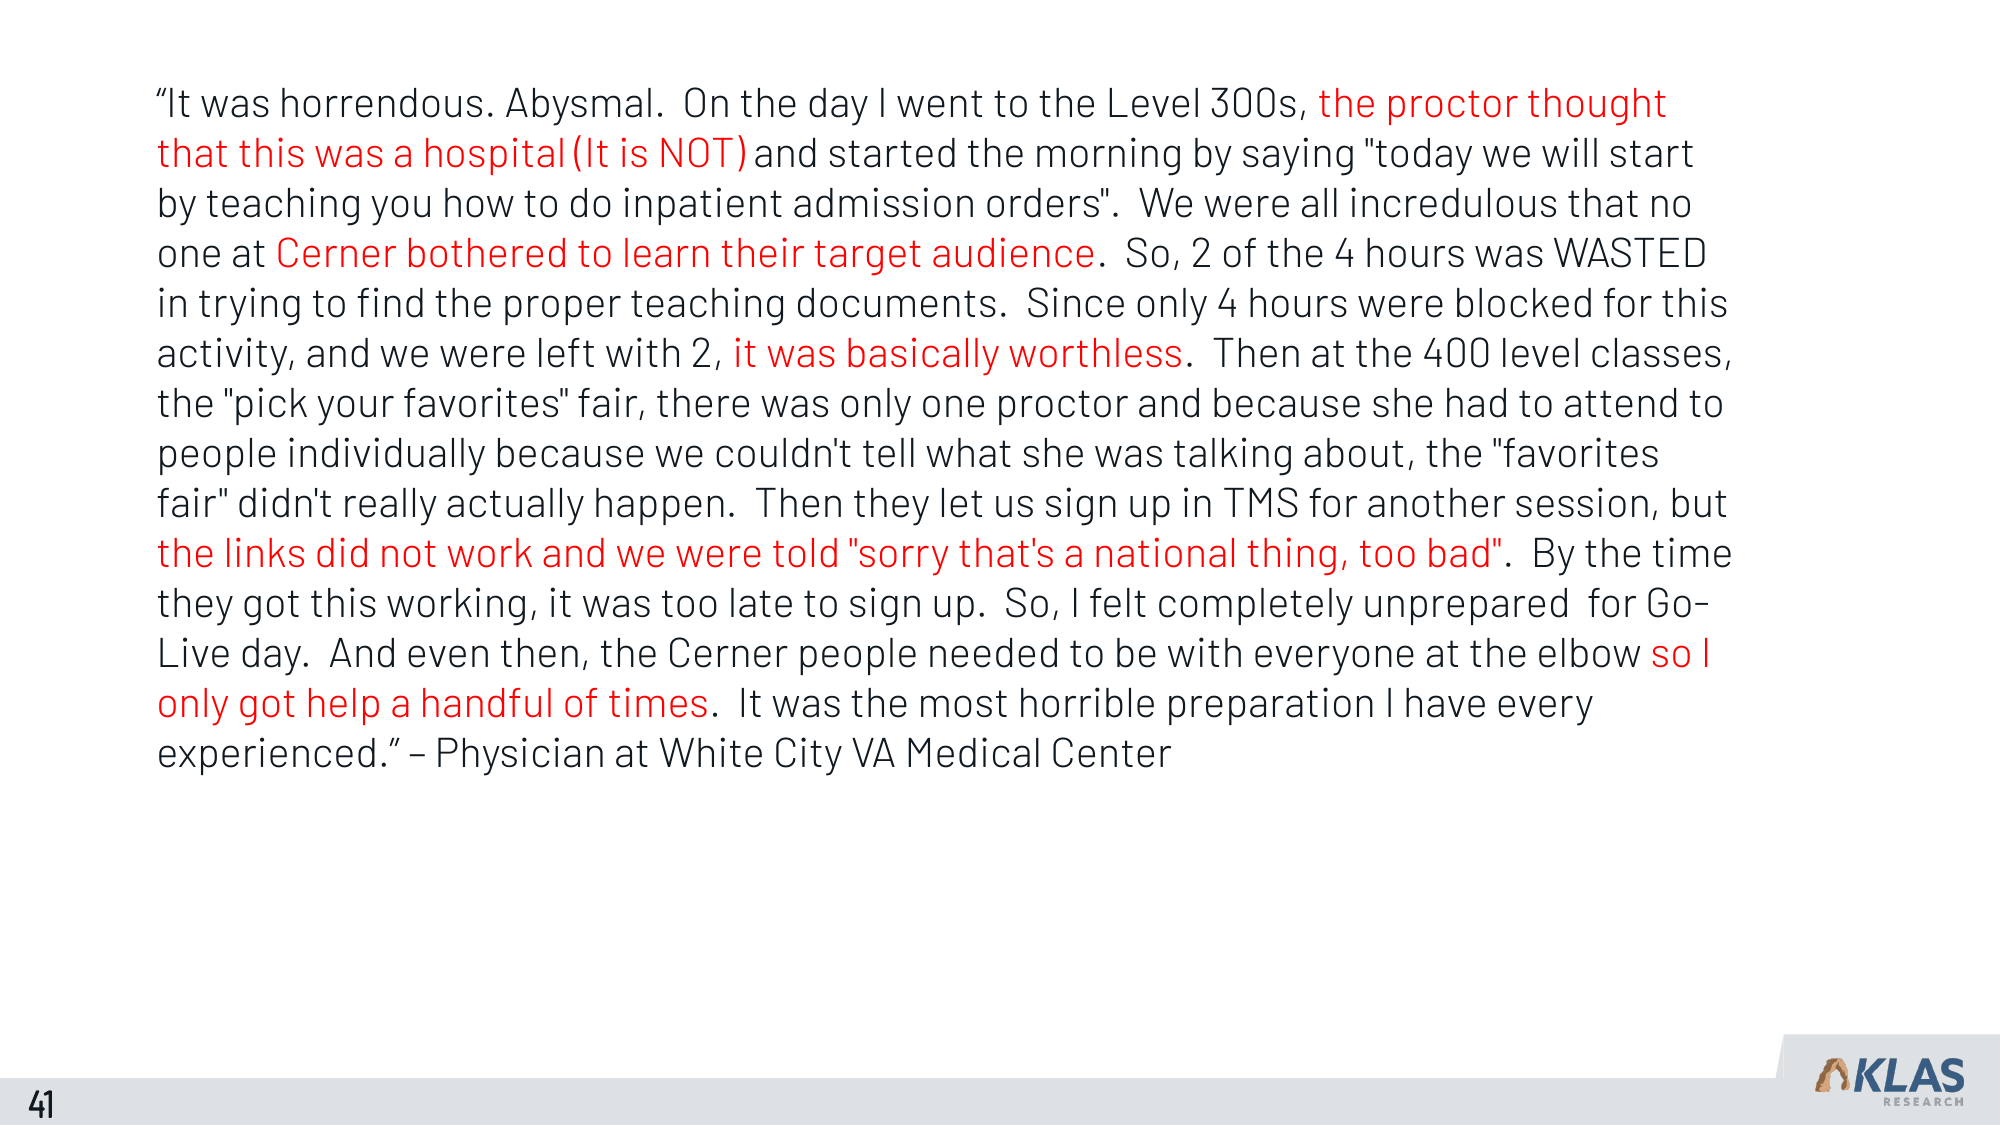

“It was horrendous. Abysmal.  On the day I went to the Level 300s, the proctor thought that this was a hospital (It is NOT) and started the morning by saying "today we will start by teaching you how to do inpatient admission orders".  We were all incredulous that no one at Cerner bothered to learn their target audience.  So, 2 of the 4 hours was WASTED in trying to find the proper teaching documents.  Since only 4 hours were blocked for this activity, and we were left with 2, it was basically worthless.  Then at the 400 level classes, the "pick your favorites" fair, there was only one proctor and because she had to attend to people individually because we couldn't tell what she was talking about, the "favorites fair" didn't really actually happen.  Then they let us sign up in TMS for another session, but the links did not work and we were told "sorry that's a national thing, too bad".  By the time they got this working, it was too late to sign up.  So, I felt completely unprepared  for Go-Live day.  And even then, the Cerner people needed to be with everyone at the elbow so I only got help a handful of times.  It was the most horrible preparation I have every experienced.” – Physician at White City VA Medical Center